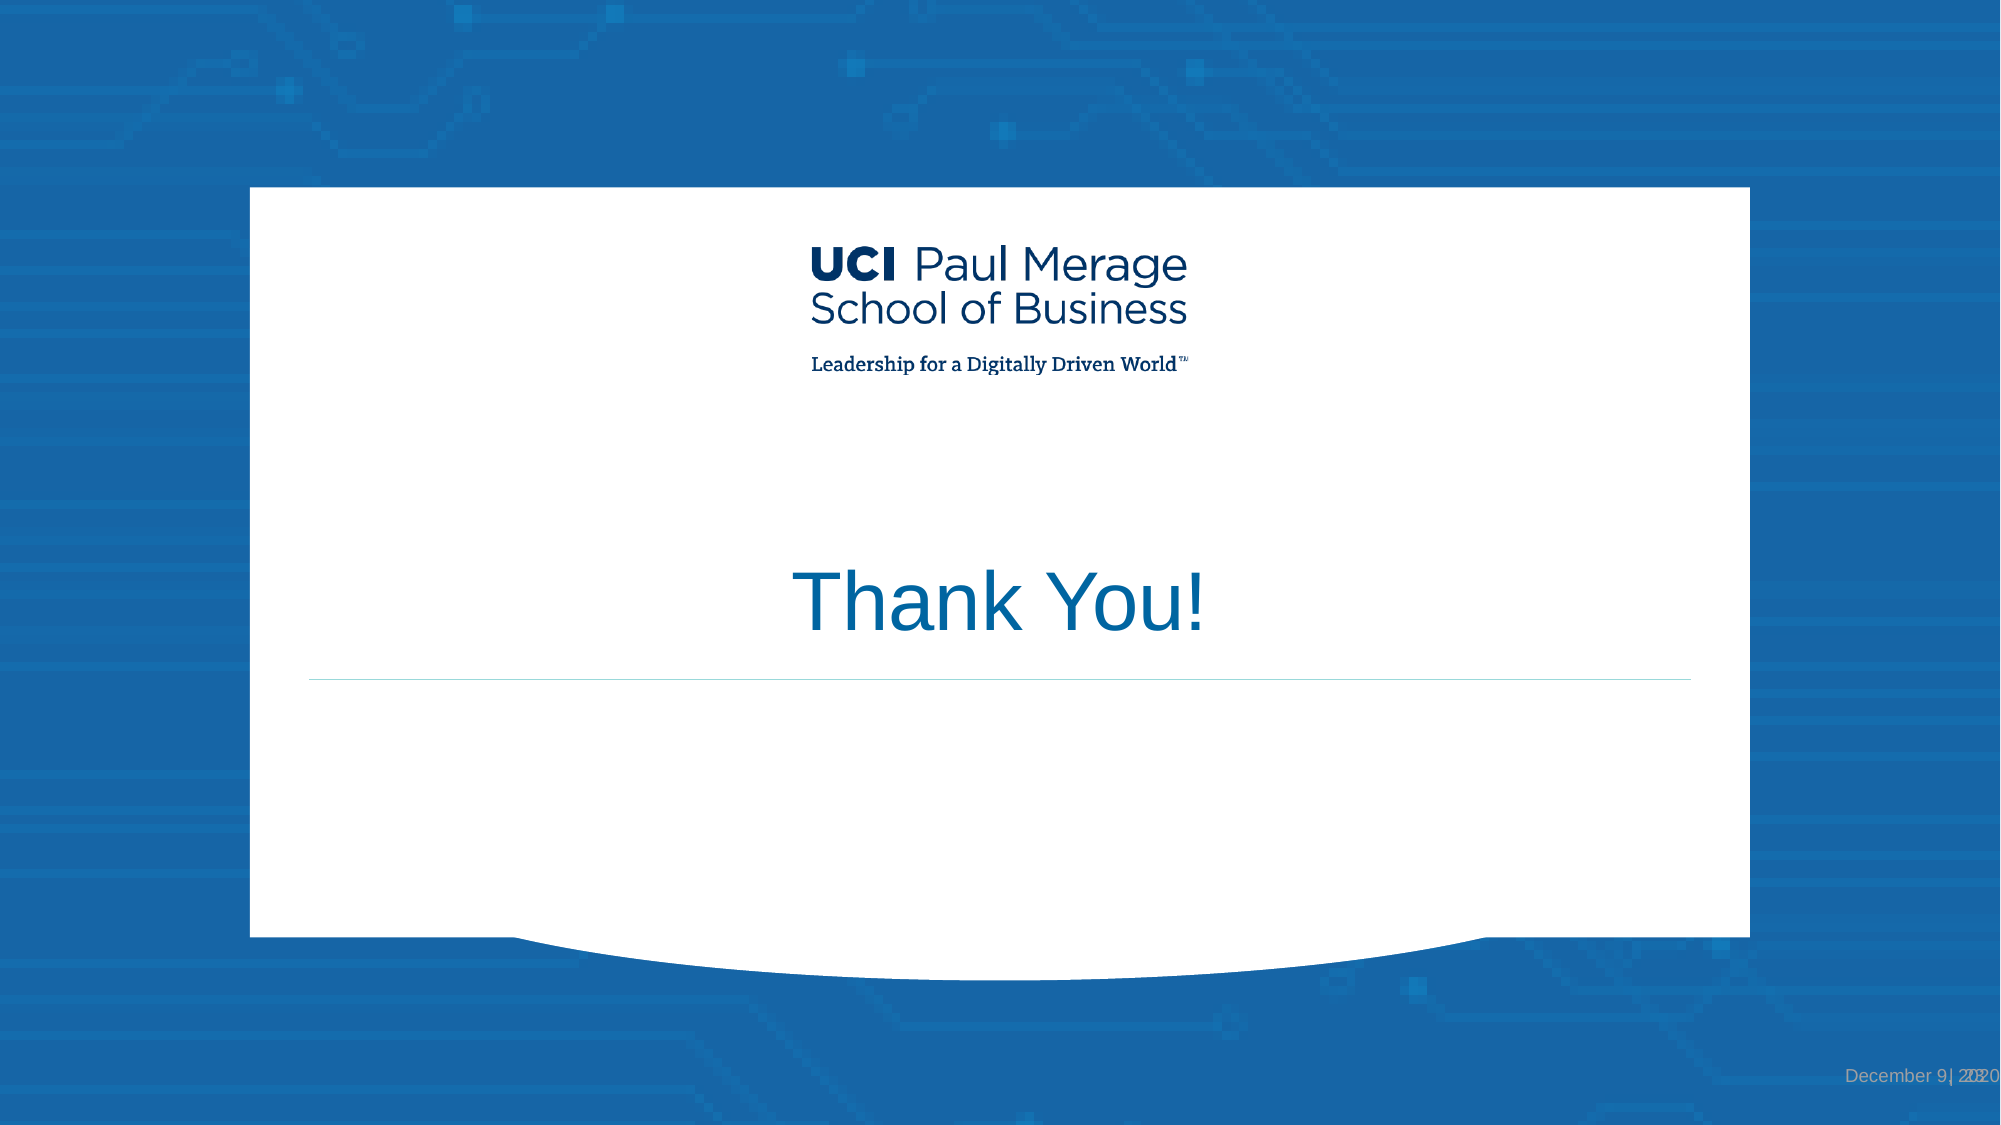

# Thank You!
December 9, 2020
|  23